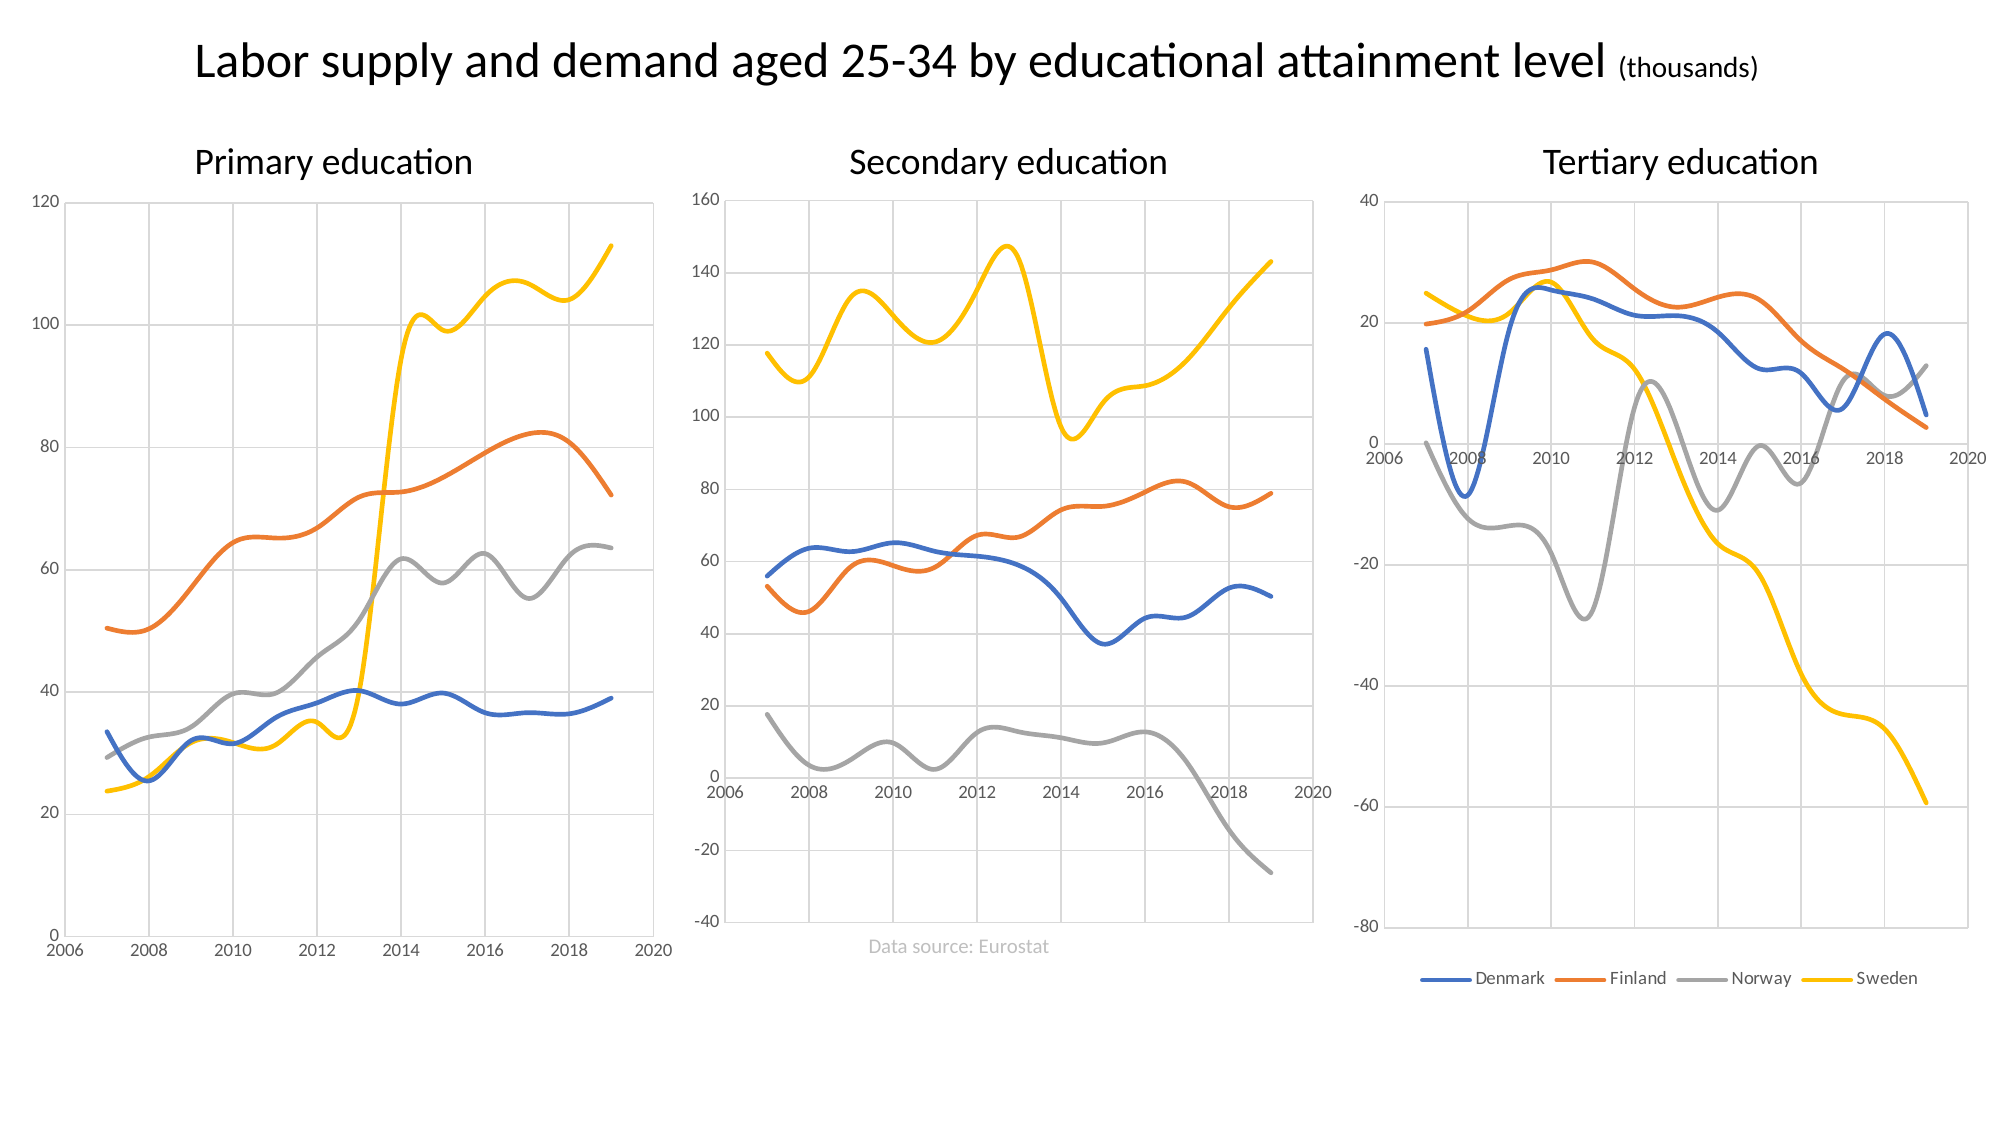

Population of the unemployed aged 25-34 by level of education (thousands).
Labor supply and demand aged 25-34 by educational attainment level (thousands)
Primary education
Secondary education
Tertiary education

### Chart

| Category | Denmark | Finland | Norway | Sweden |
|---|---|---|---|---|

### Chart

| Category | Denmark | Finland | Norway | Sweden |
|---|---|---|---|---|

### Chart

| Category | Denmark | Finland | Norway | Sweden |
|---|---|---|---|---|
Data source: Eurostat